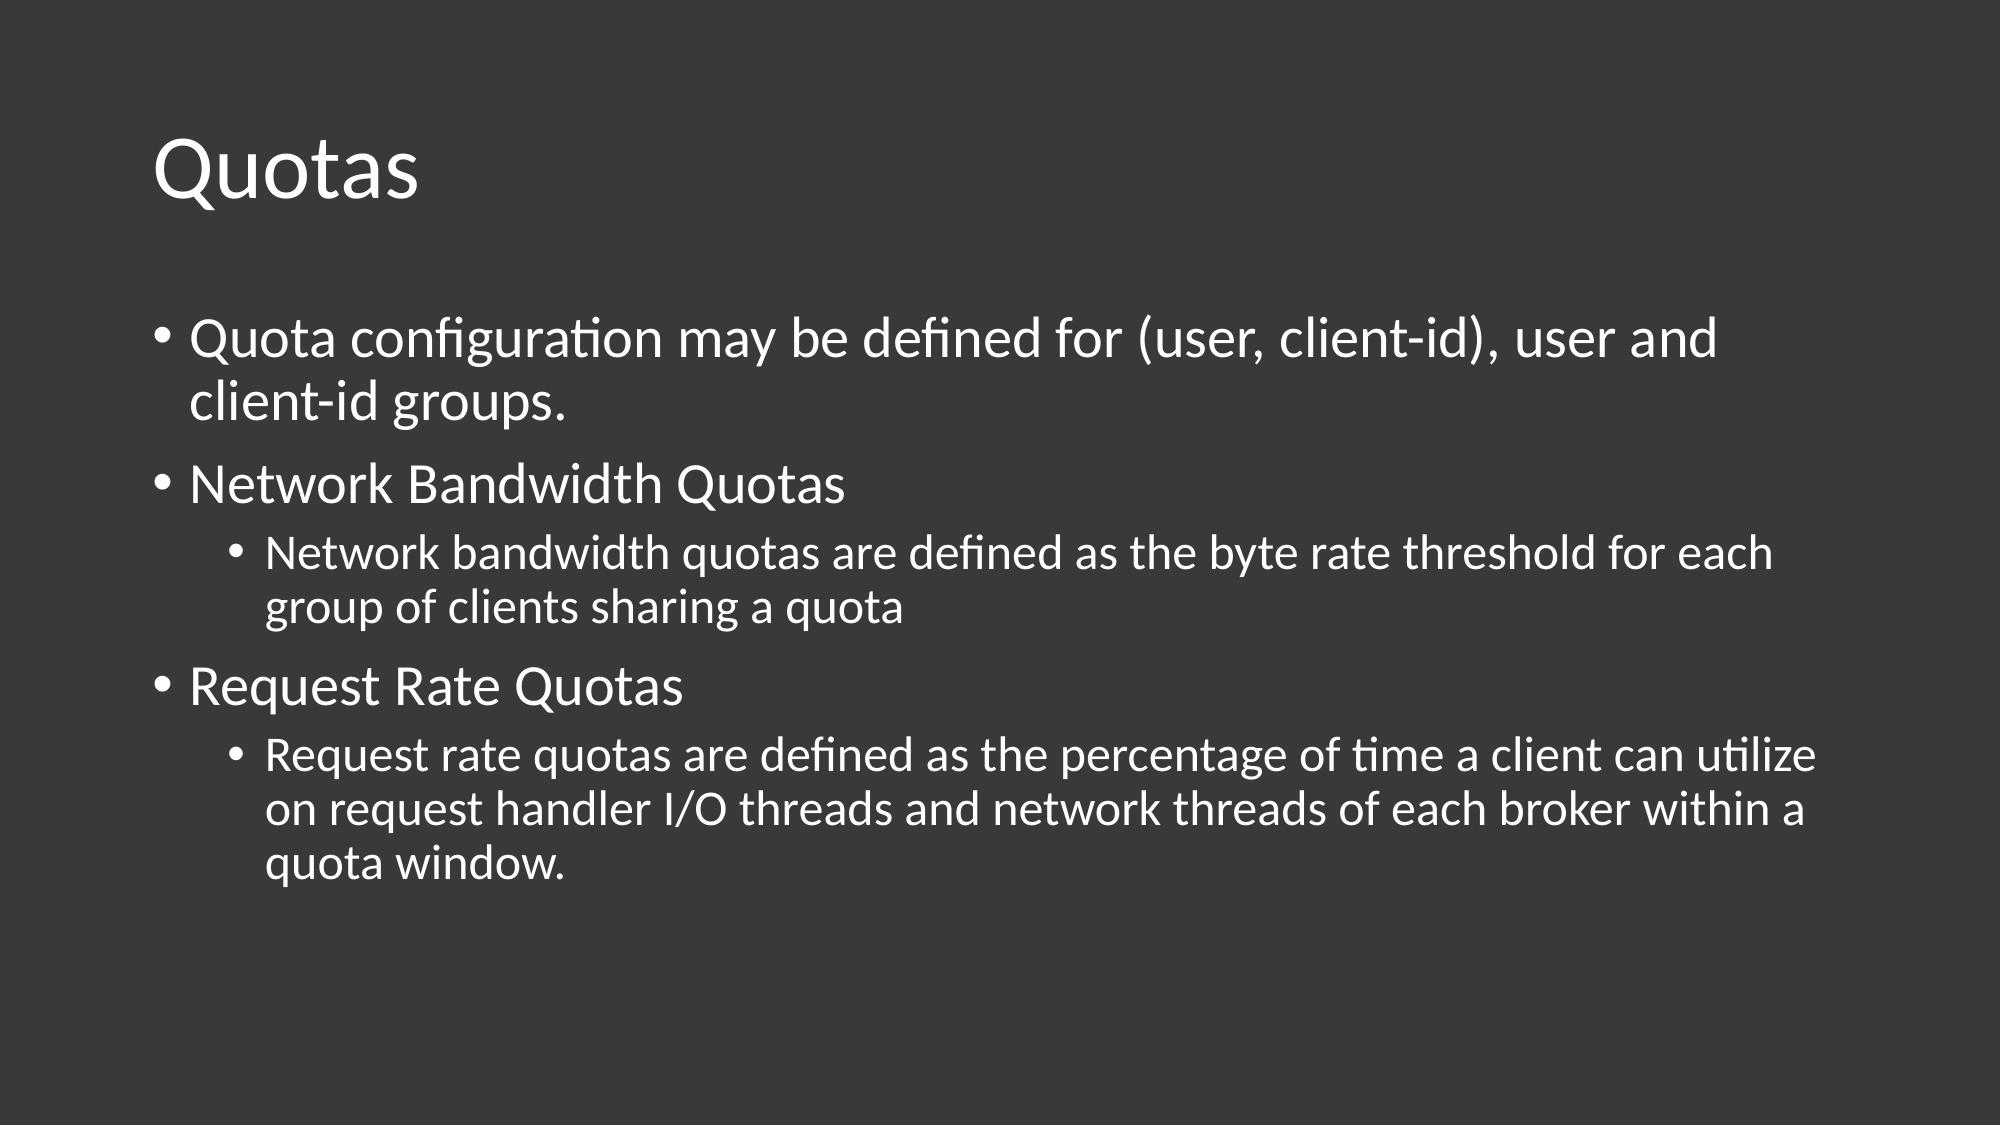

# Quotas
Quota configuration may be defined for (user, client-id), user and client-id groups.
Network Bandwidth Quotas
Network bandwidth quotas are defined as the byte rate threshold for each group of clients sharing a quota
Request Rate Quotas
Request rate quotas are defined as the percentage of time a client can utilize on request handler I/O threads and network threads of each broker within a quota window.